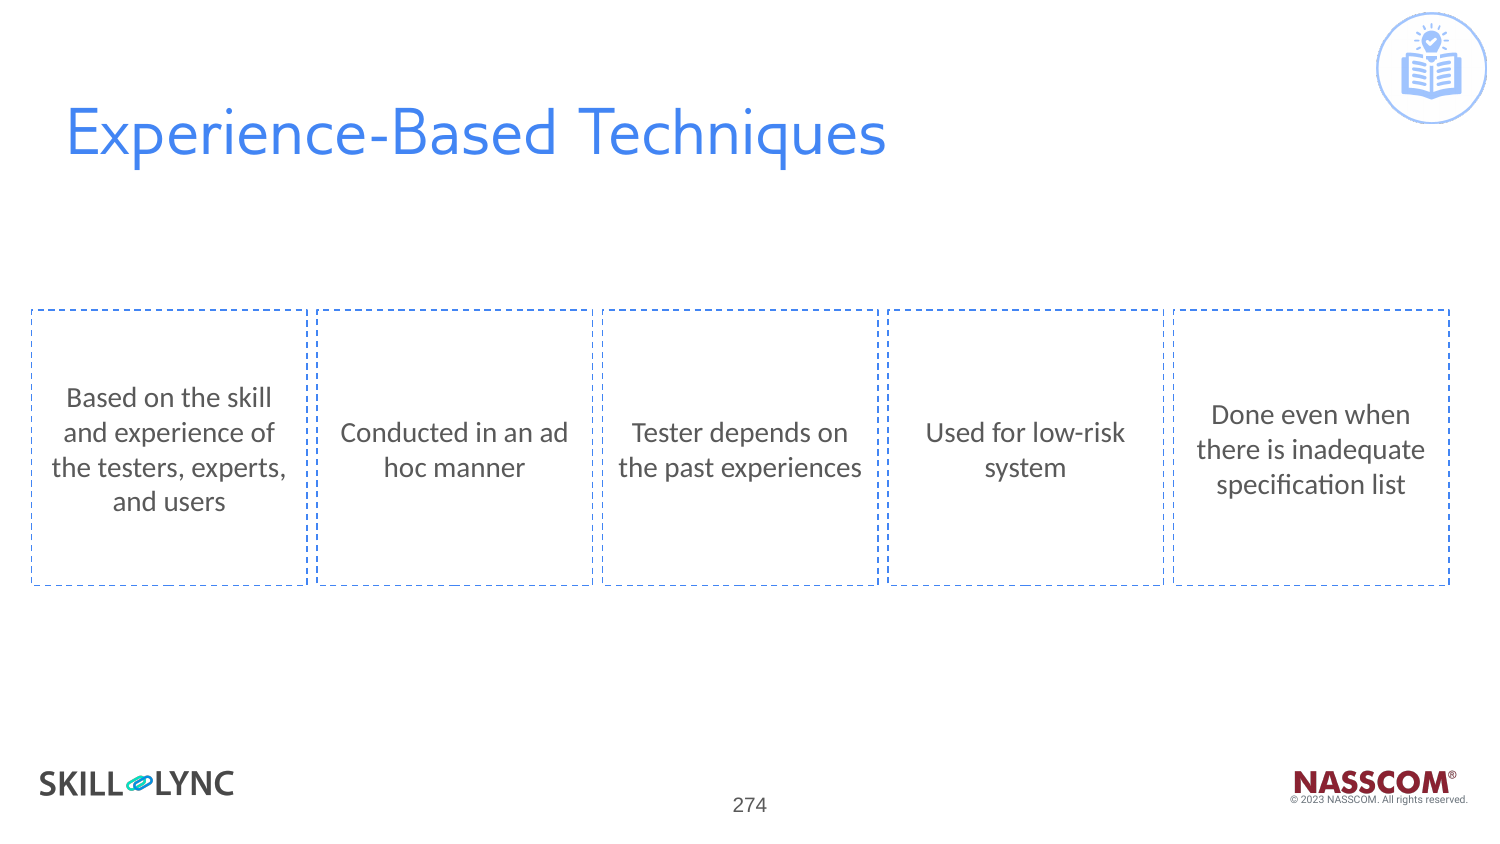

# Experience-Based Techniques
Based on the skill and experience of the testers, experts, and users
Conducted in an ad hoc manner
Tester depends on the past experiences
Used for low-risk system
Done even when there is inadequate specification list
274